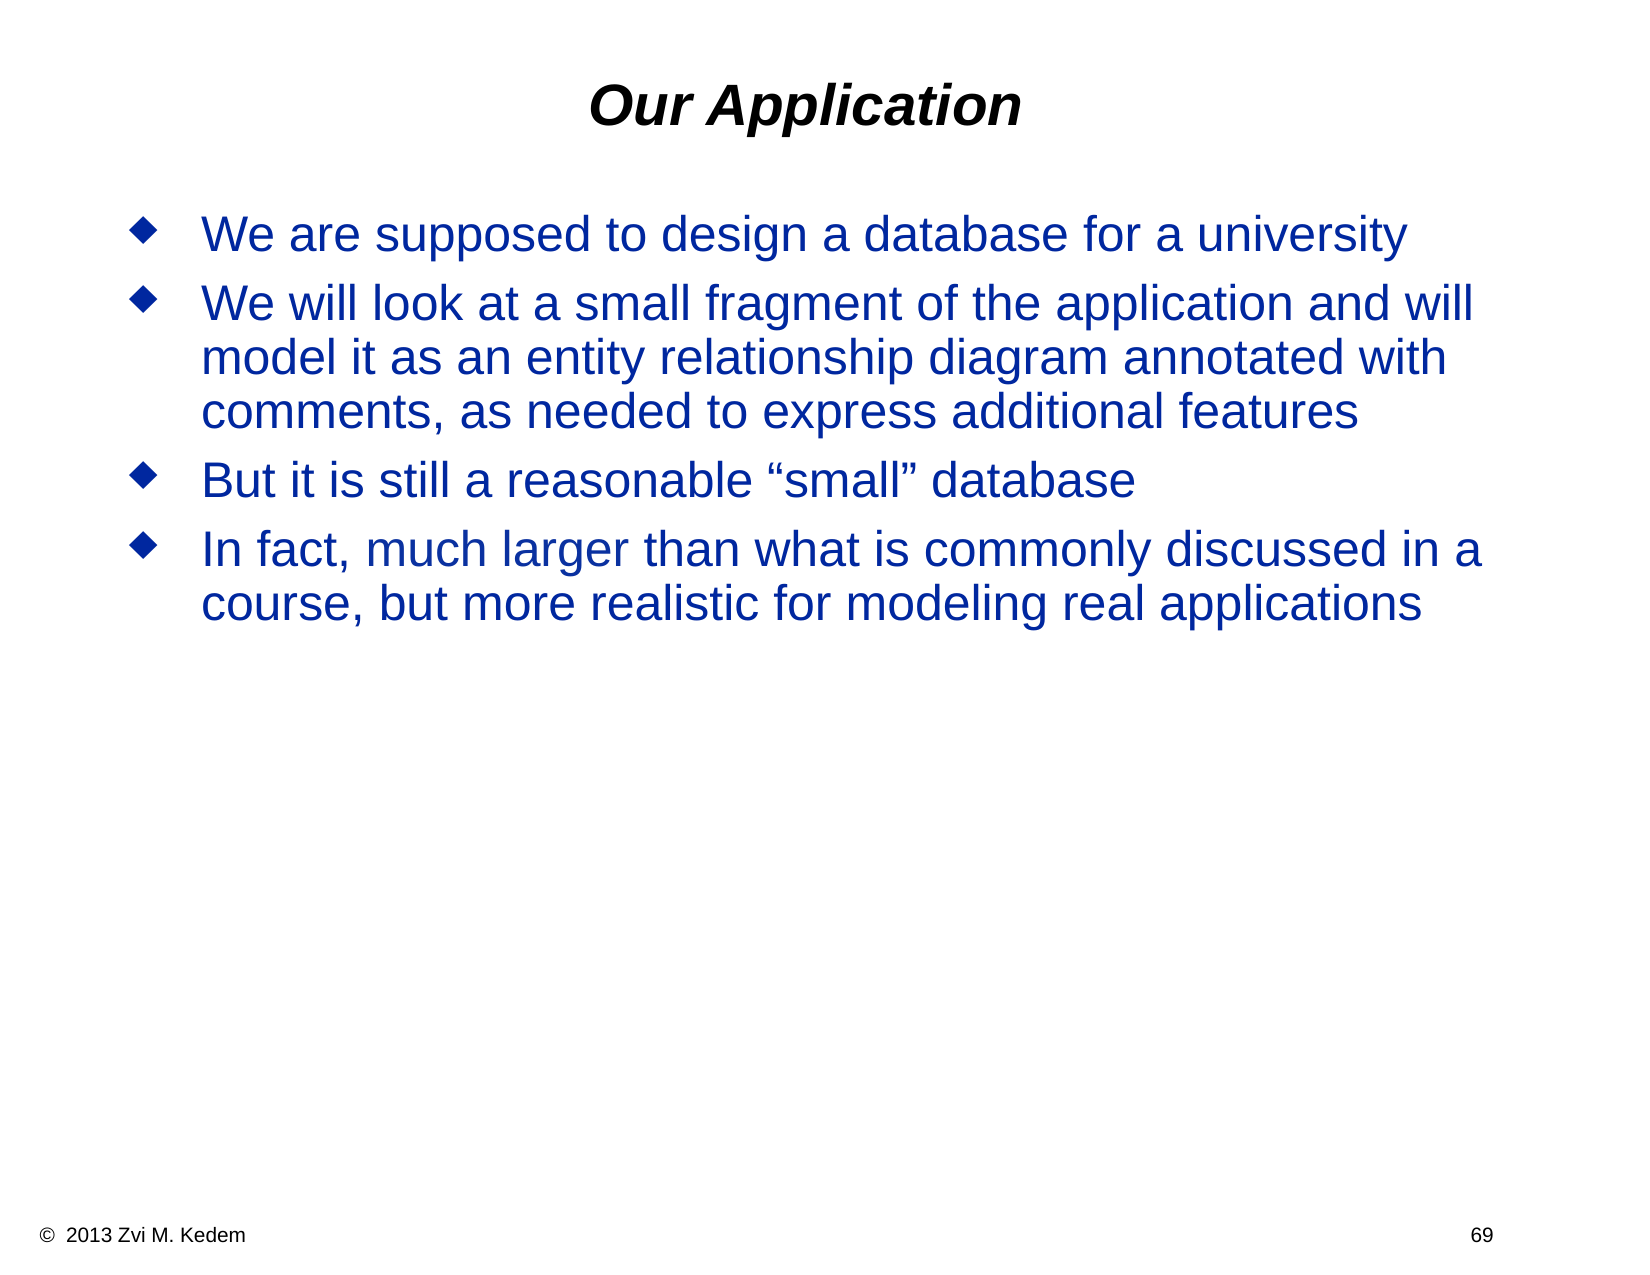

# Our Application
We are supposed to design a database for a university
We will look at a small fragment of the application and will model it as an entity relationship diagram annotated with comments, as needed to express additional features
But it is still a reasonable “small” database
In fact, much larger than what is commonly discussed in a course, but more realistic for modeling real applications